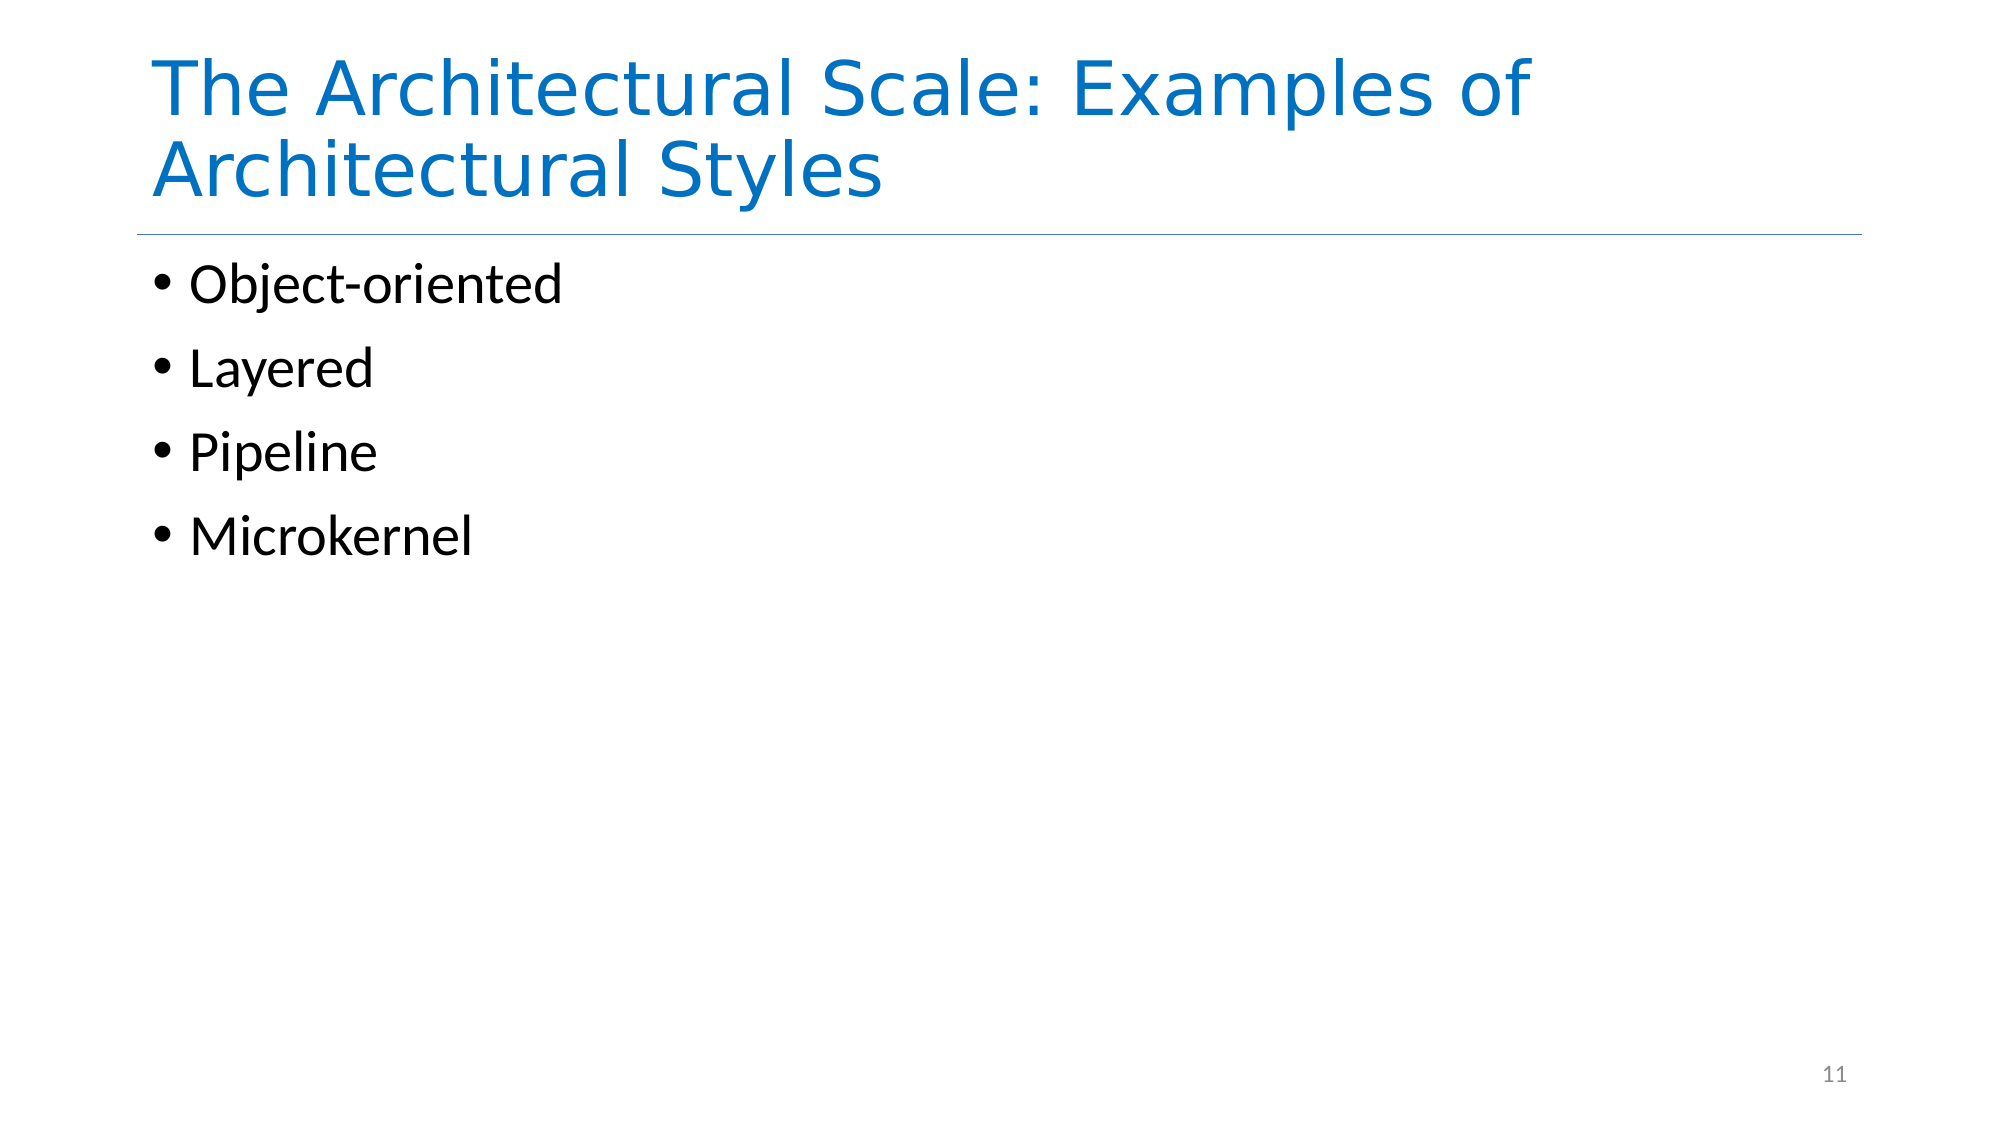

# The Architectural Scale: Examples of Architectural Styles
Object-oriented
Layered
Pipeline
Microkernel

11